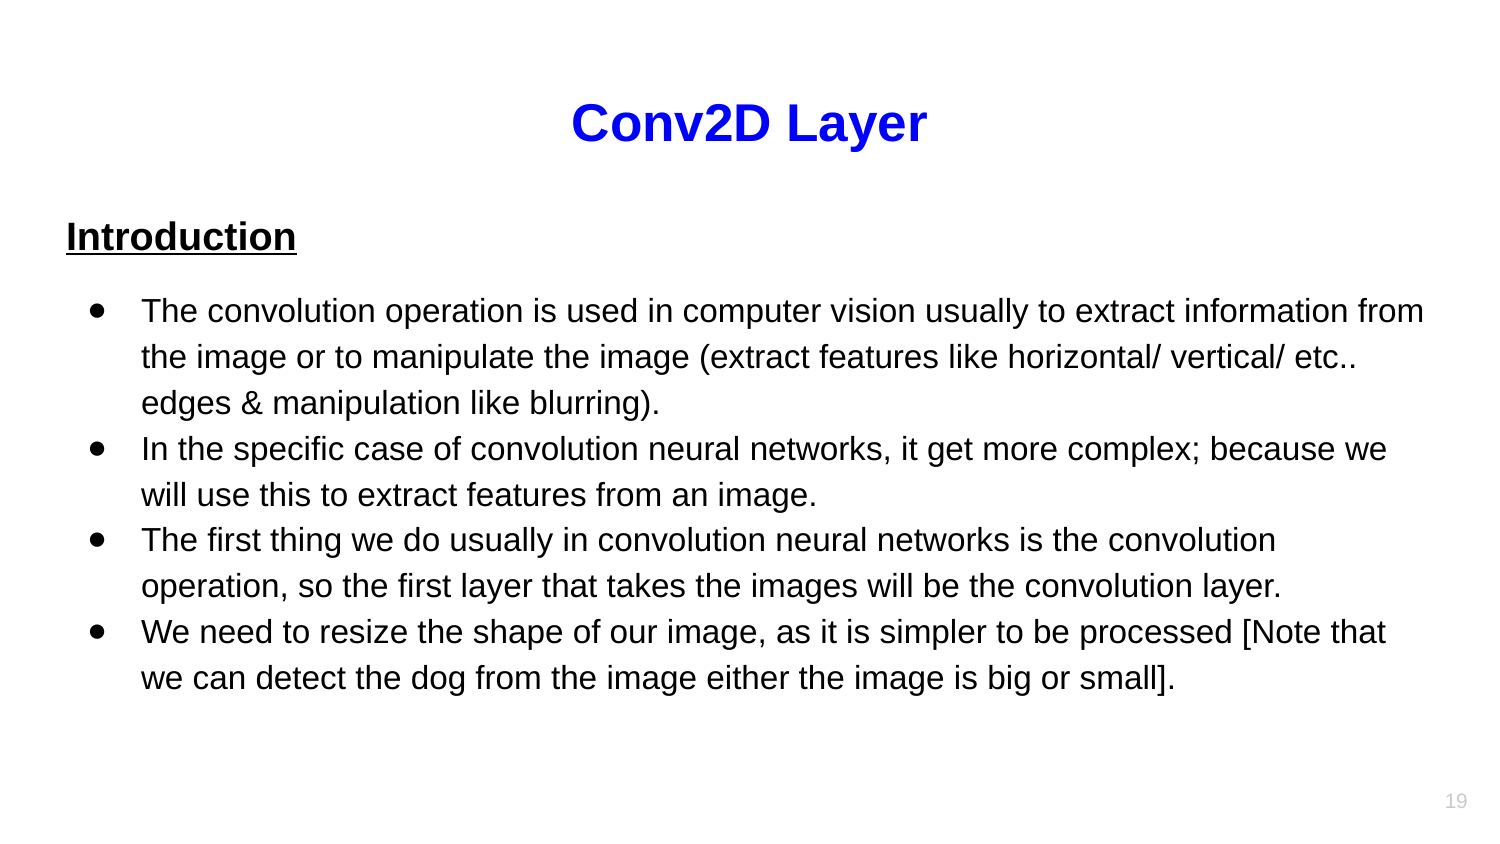

# Conv2D Layer
Introduction
The convolution operation is used in computer vision usually to extract information from the image or to manipulate the image (extract features like horizontal/ vertical/ etc.. edges & manipulation like blurring).
In the specific case of convolution neural networks, it get more complex; because we will use this to extract features from an image.
The first thing we do usually in convolution neural networks is the convolution operation, so the first layer that takes the images will be the convolution layer.
We need to resize the shape of our image, as it is simpler to be processed [Note that we can detect the dog from the image either the image is big or small].
19